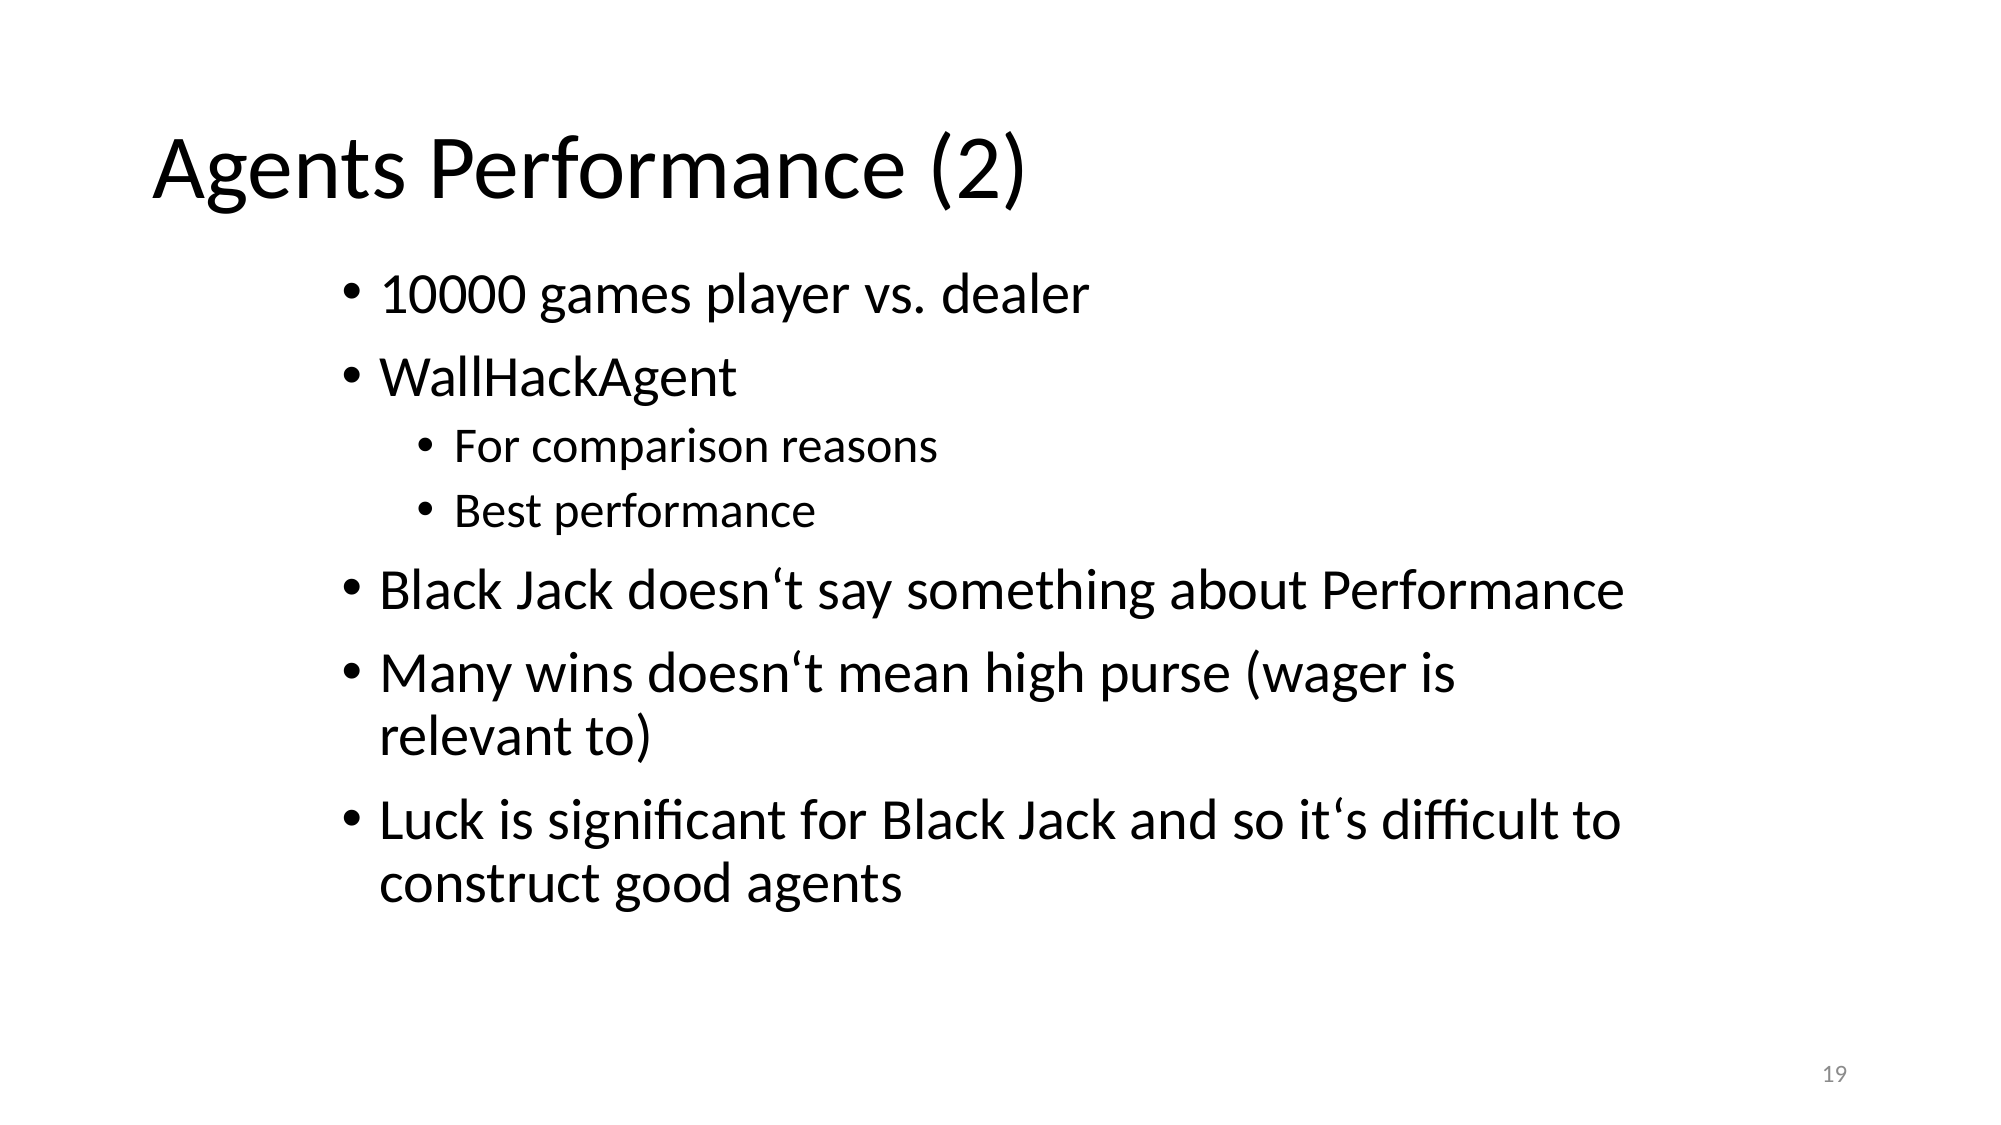

# Agents Performance (2)
10000 games player vs. dealer
WallHackAgent
For comparison reasons
Best performance
Black Jack doesn‘t say something about Performance
Many wins doesn‘t mean high purse (wager is relevant to)
Luck is significant for Black Jack and so it‘s difficult to construct good agents

19